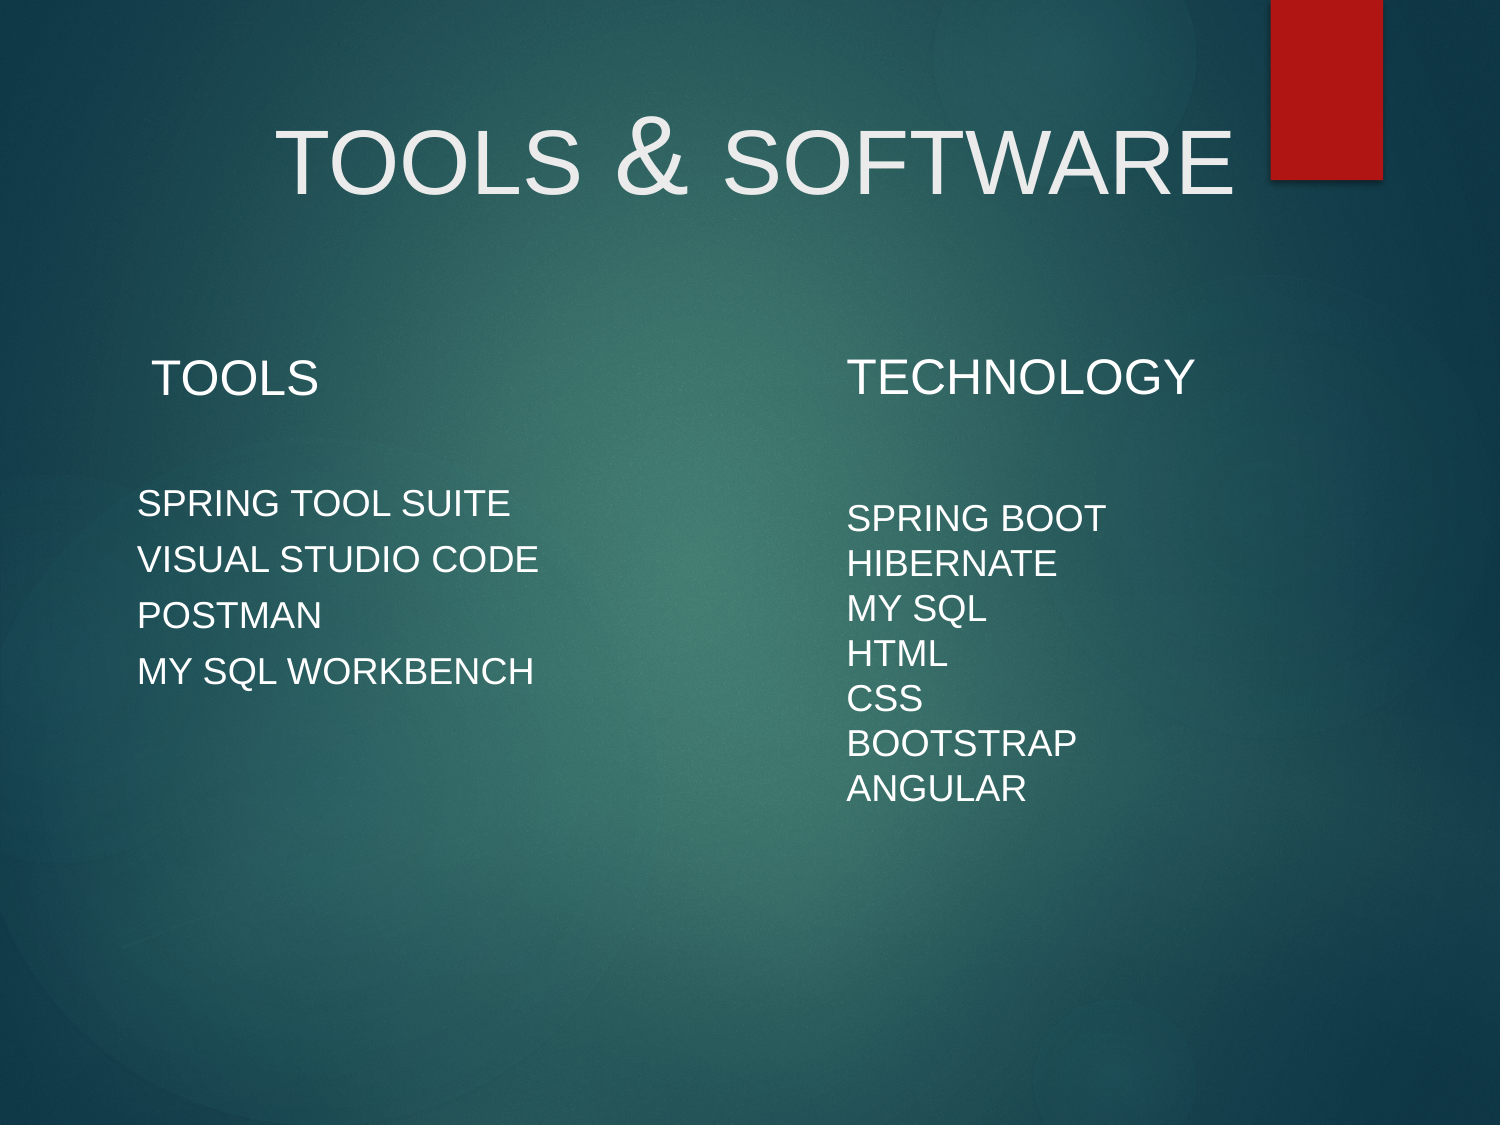

# TOOLS & SOFTWARE
TECHNOLOGY

SPRING BOOT
HIBERNATE
MY SQL
HTML
CSS
BOOTSTRAP
ANGULAR

TOOLS

| SPRING TOOL SUITE |
| --- |
| VISUAL STUDIO CODE |
| POSTMAN |
| MY SQL WORKBENCH |
|  |